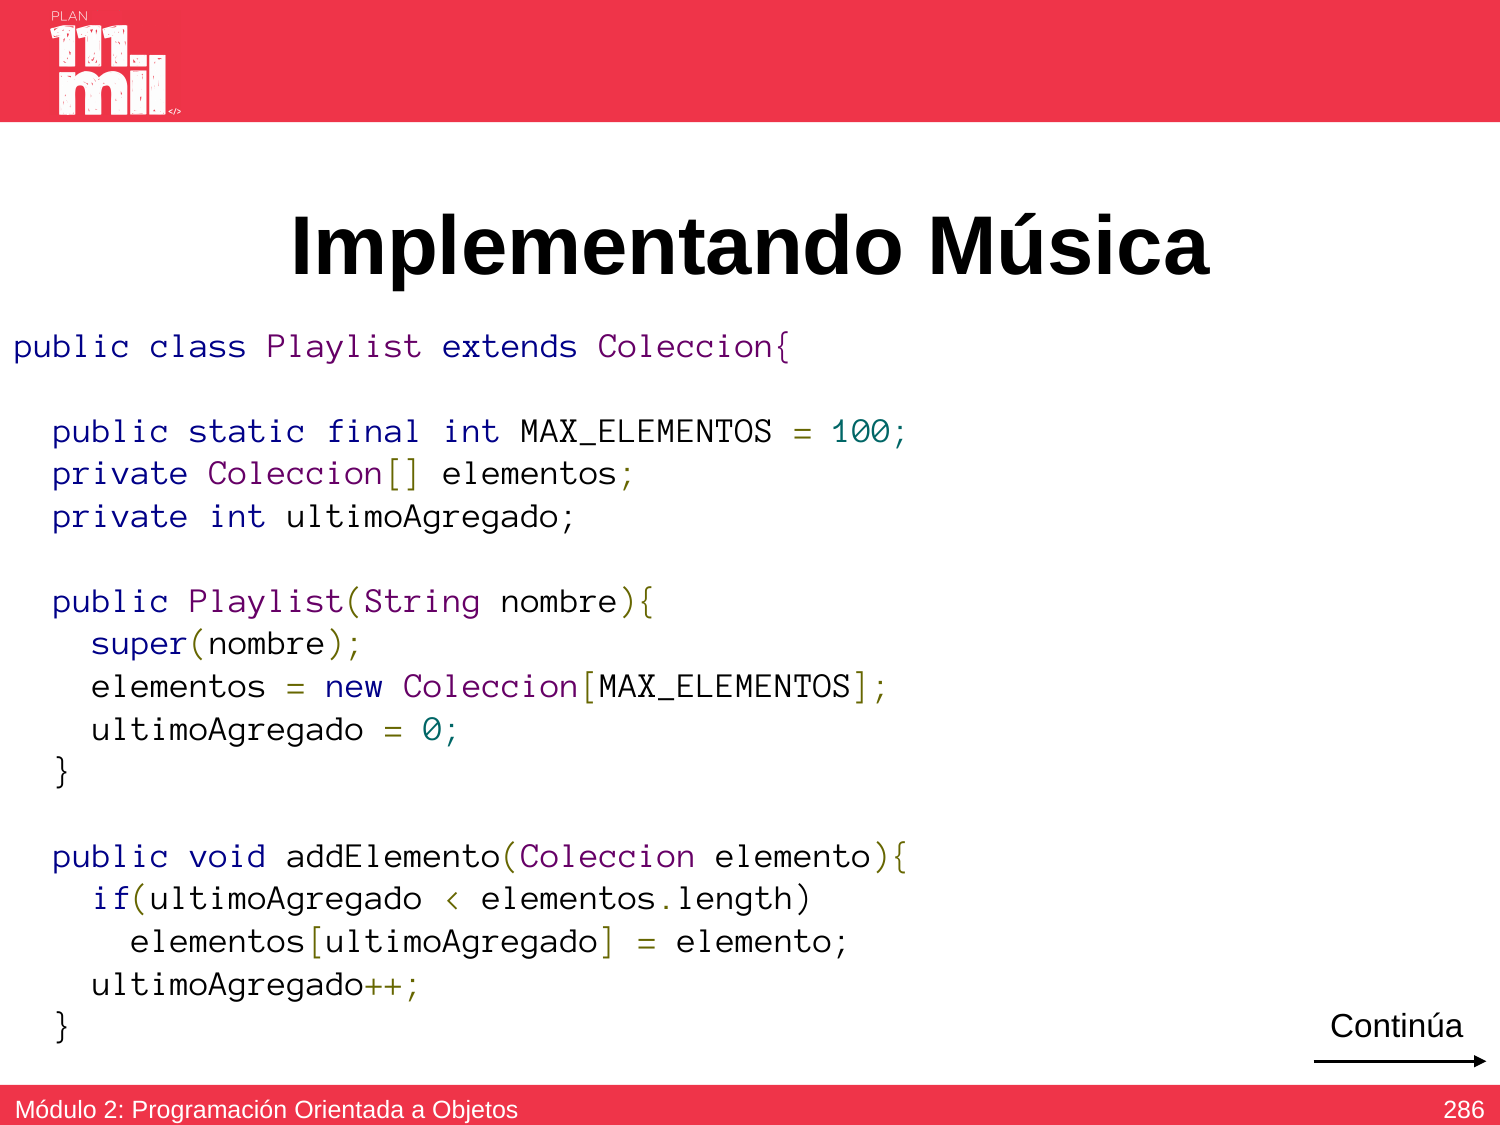

# Implementando Música
public class Playlist extends Coleccion{

  public static final int MAX_ELEMENTOS = 100;
  private Coleccion[] elementos;
  private int ultimoAgregado;

  public Playlist(String nombre){
    super(nombre);
    elementos = new Coleccion[MAX_ELEMENTOS];
    ultimoAgregado = 0;
  }

  public void addElemento(Coleccion elemento){
    if(ultimoAgregado < elementos.length)
      elementos[ultimoAgregado] = elemento;
    ultimoAgregado++;
  }

Continúa
286
Módulo 2: Programación Orientada a Objetos